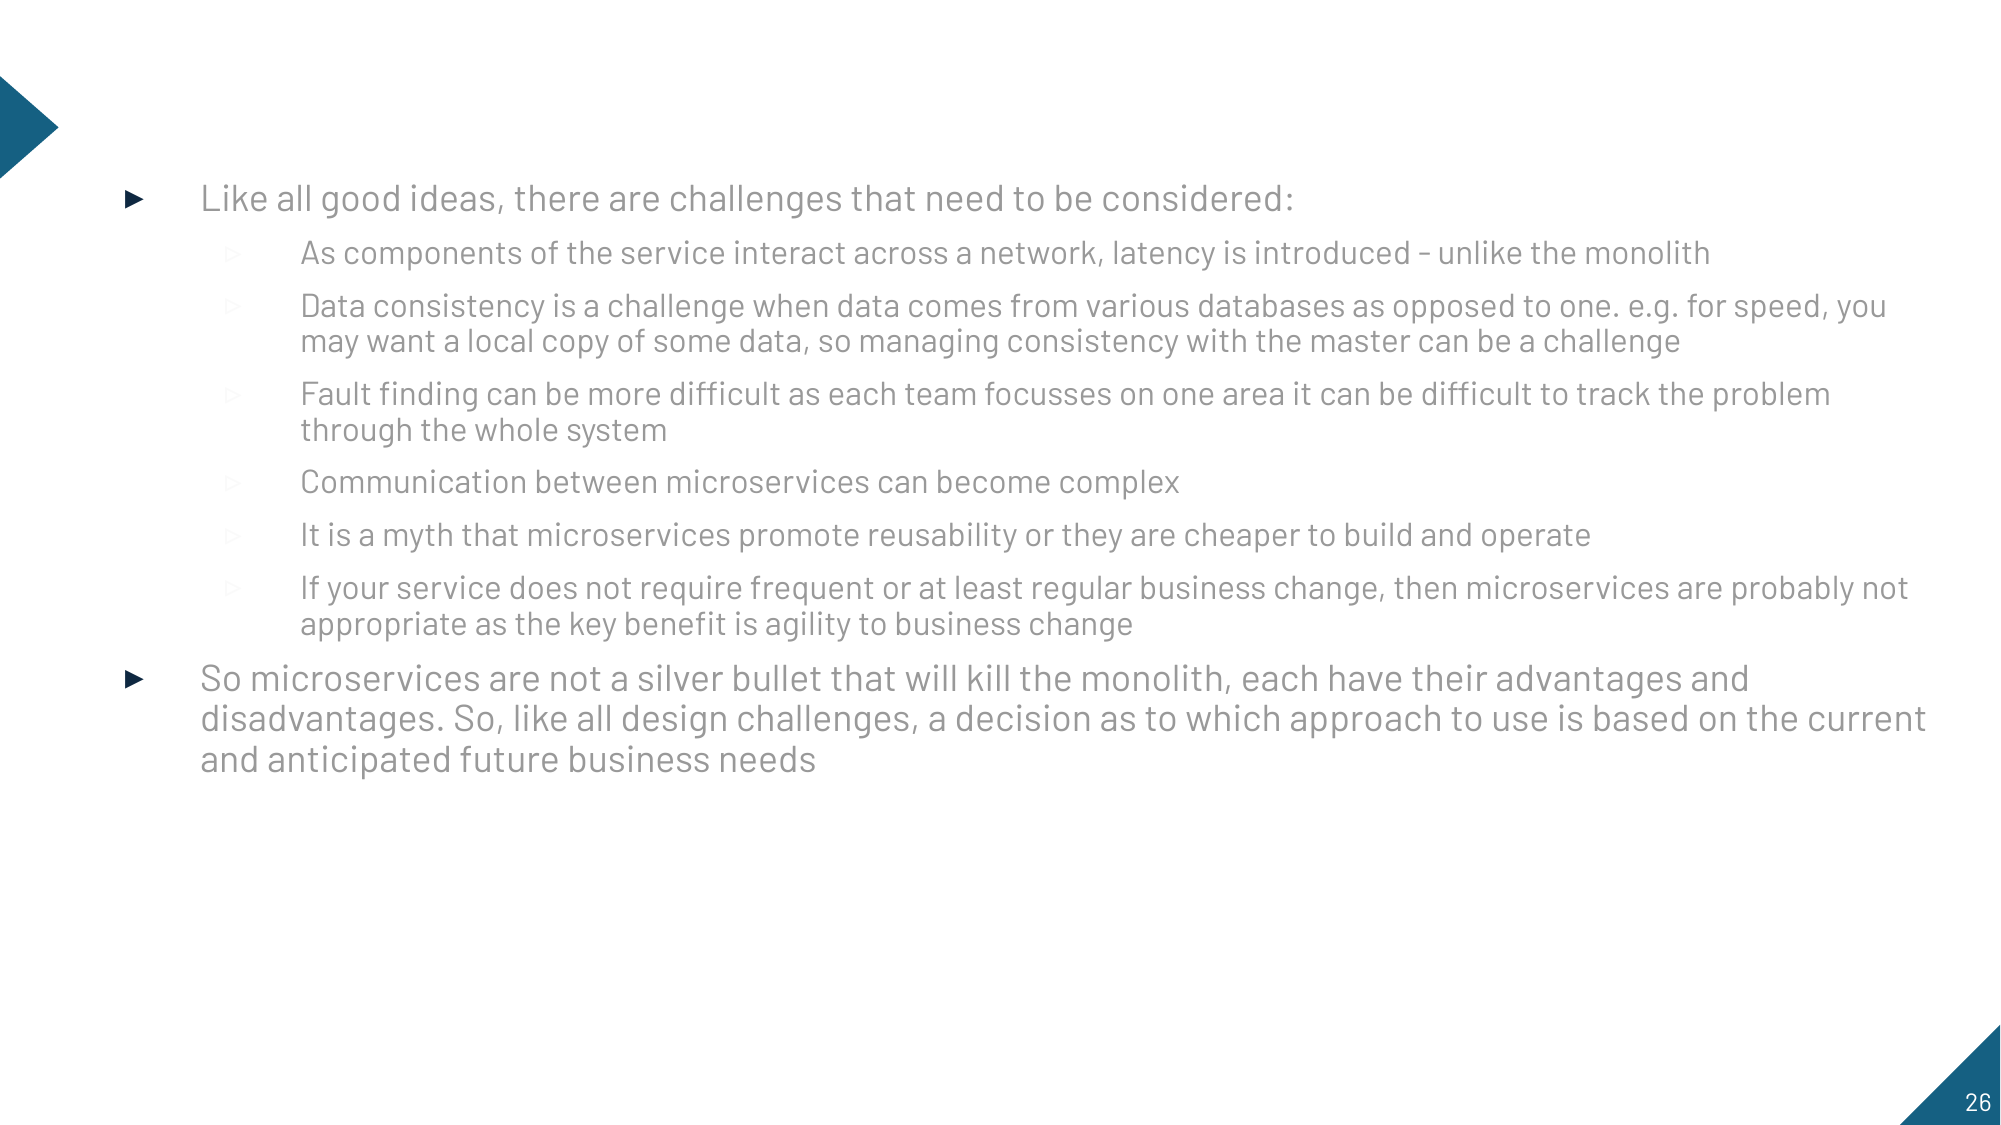

#
Like all good ideas, there are challenges that need to be considered:
As components of the service interact across a network, latency is introduced - unlike the monolith
Data consistency is a challenge when data comes from various databases as opposed to one. e.g. for speed, you may want a local copy of some data, so managing consistency with the master can be a challenge
Fault finding can be more difficult as each team focusses on one area it can be difficult to track the problem through the whole system
Communication between microservices can become complex
It is a myth that microservices promote reusability or they are cheaper to build and operate
If your service does not require frequent or at least regular business change, then microservices are probably not appropriate as the key benefit is agility to business change
So microservices are not a silver bullet that will kill the monolith, each have their advantages and disadvantages. So, like all design challenges, a decision as to which approach to use is based on the current and anticipated future business needs

26